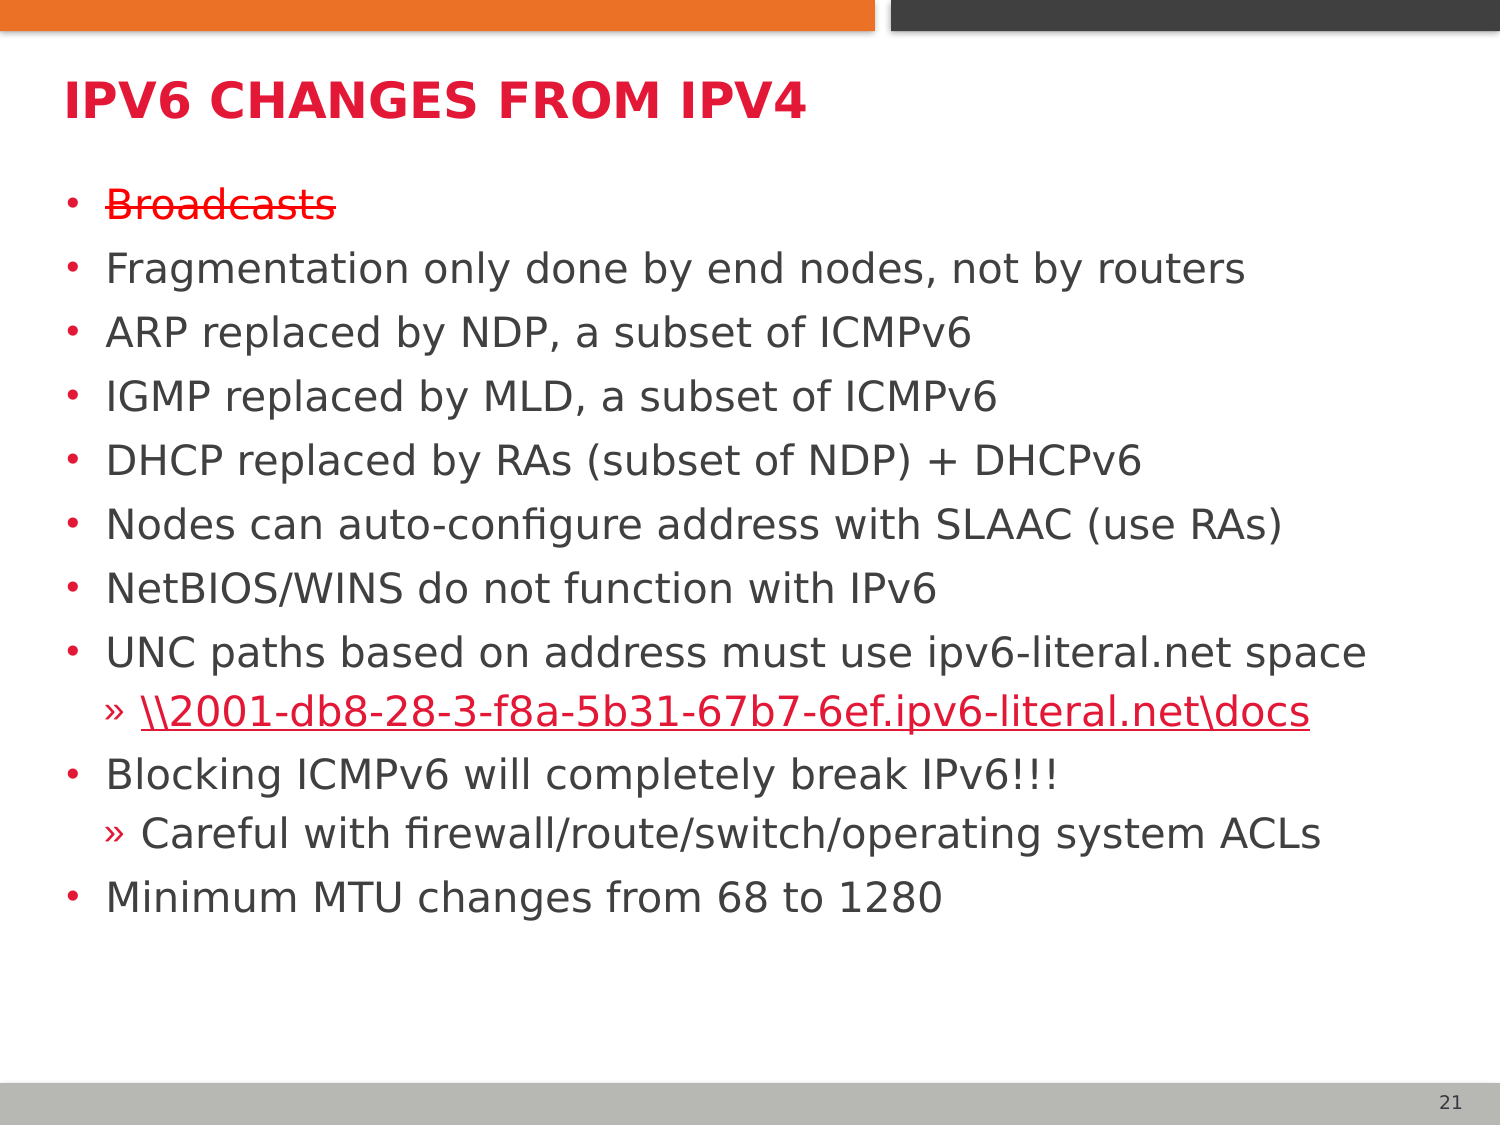

# IPv6 Changes from IPv4
Broadcasts
Fragmentation only done by end nodes, not by routers
ARP replaced by NDP, a subset of ICMPv6
IGMP replaced by MLD, a subset of ICMPv6
DHCP replaced by RAs (subset of NDP) + DHCPv6
Nodes can auto-configure address with SLAAC (use RAs)
NetBIOS/WINS do not function with IPv6
UNC paths based on address must use ipv6-literal.net space
\\2001-db8-28-3-f8a-5b31-67b7-6ef.ipv6-literal.net\docs
Blocking ICMPv6 will completely break IPv6!!!
Careful with firewall/route/switch/operating system ACLs
Minimum MTU changes from 68 to 1280